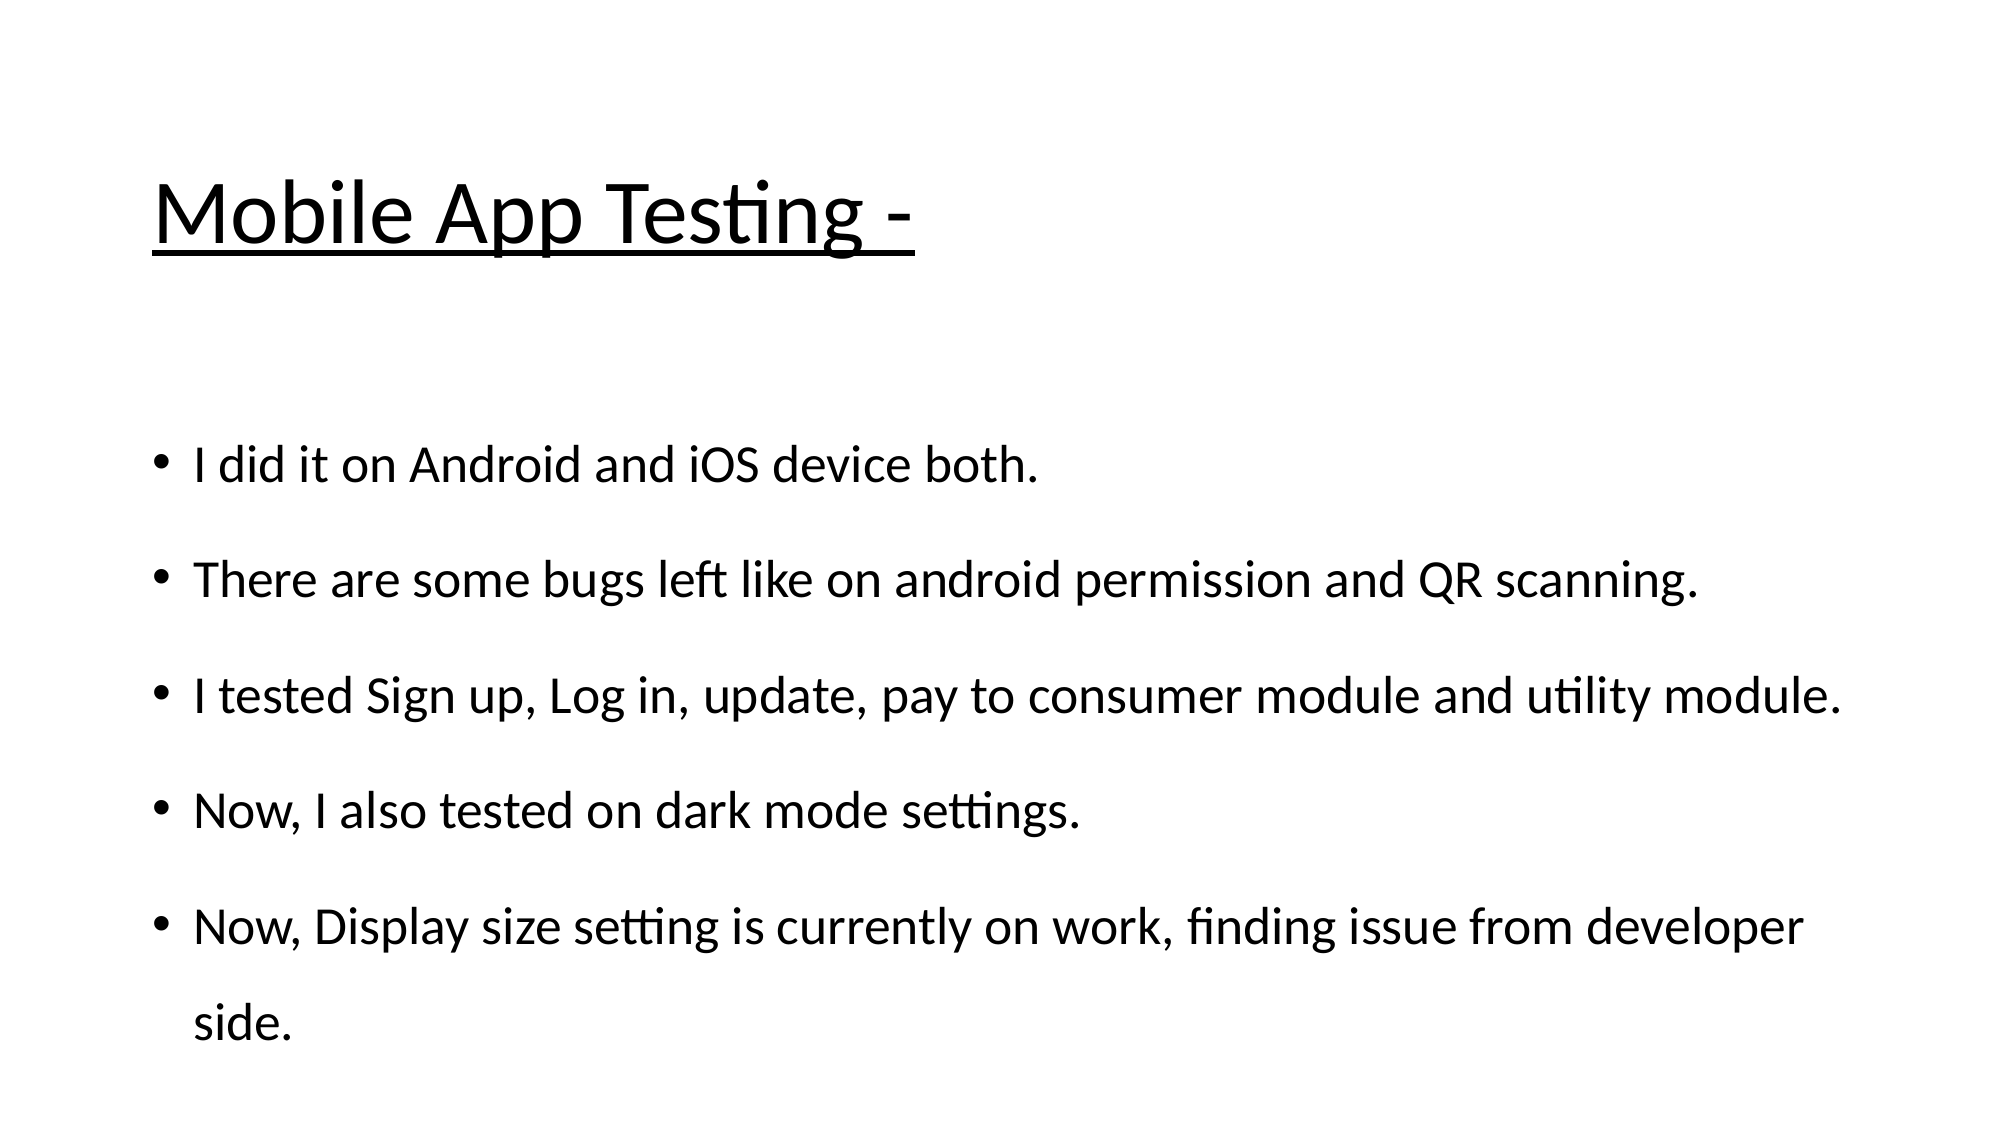

# Mobile App Testing -
I did it on Android and iOS device both.
There are some bugs left like on android permission and QR scanning.
I tested Sign up, Log in, update, pay to consumer module and utility module.
Now, I also tested on dark mode settings.
Now, Display size setting is currently on work, finding issue from developer side.